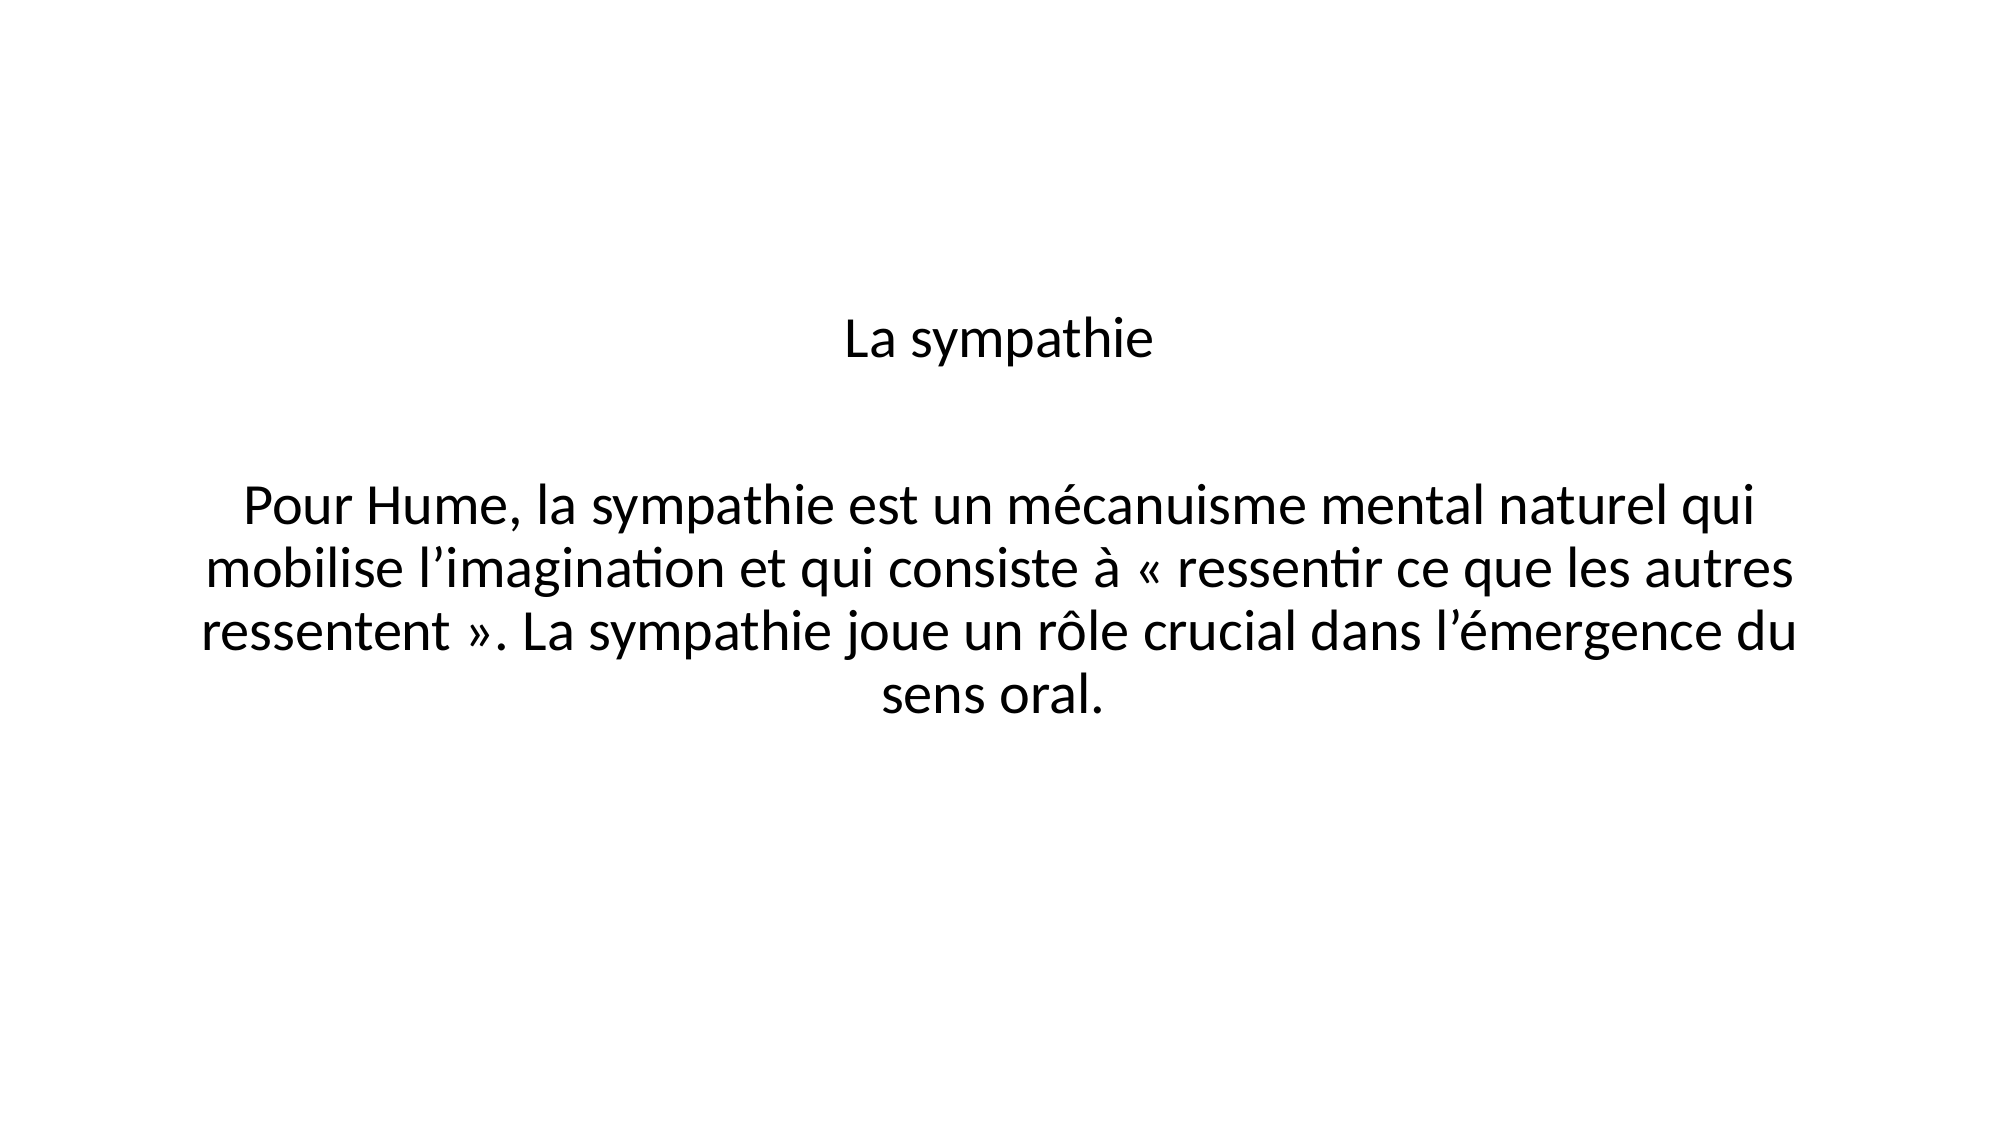

#
La sympathie

Pour Hume, la sympathie est un mécanuisme mental naturel qui mobilise l’imagination et qui consiste à « ressentir ce que les autres ressentent ». La sympathie joue un rôle crucial dans l’émergence du sens oral.